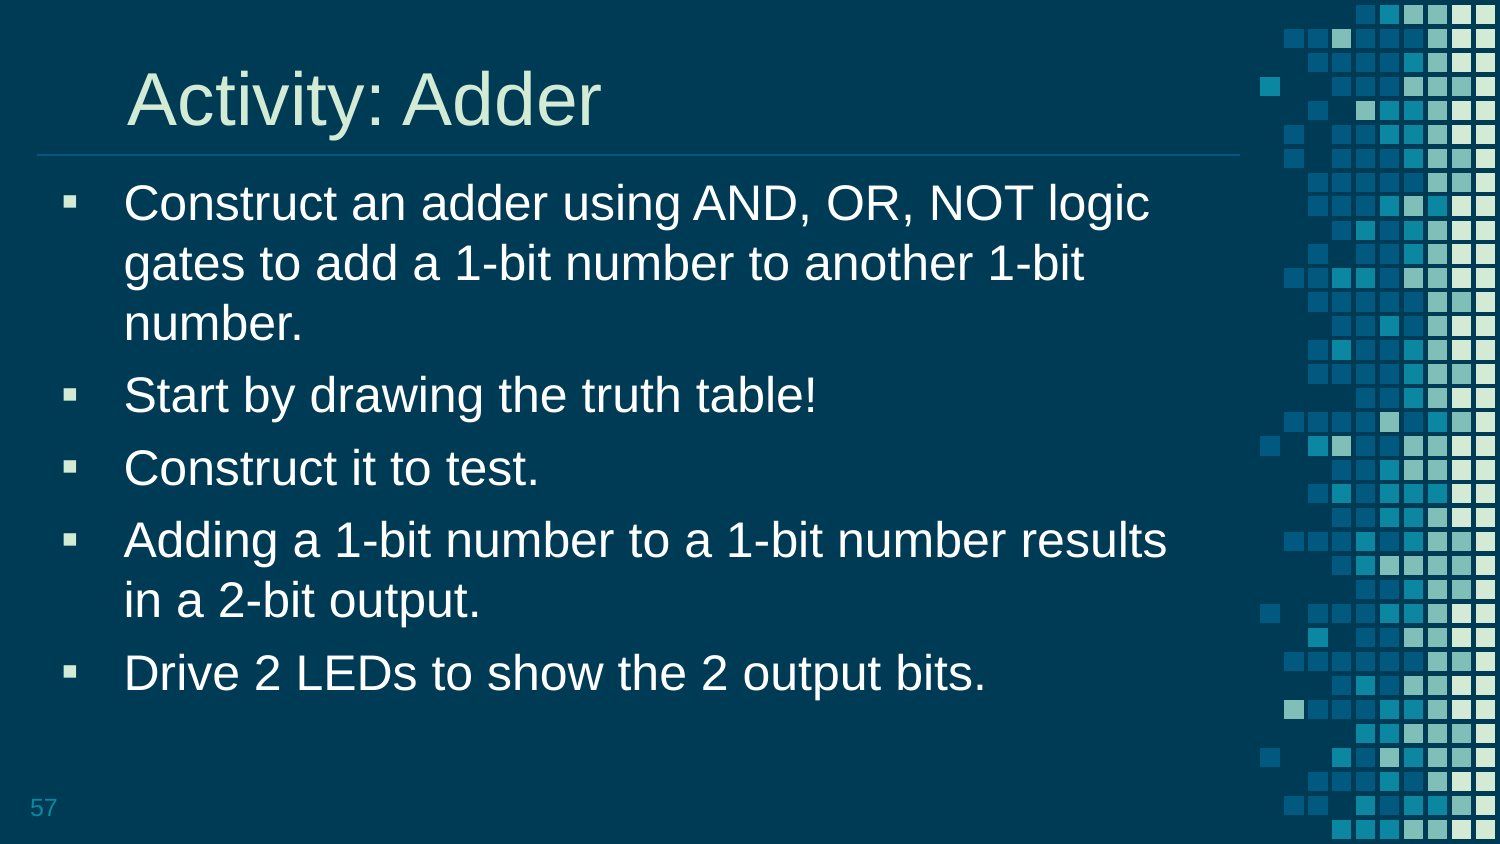

# Activity: Adder
Construct an adder using AND, OR, NOT logic gates to add a 1-bit number to another 1-bit number.
Start by drawing the truth table!
Construct it to test.
Adding a 1-bit number to a 1-bit number results in a 2-bit output.
Drive 2 LEDs to show the 2 output bits.
57